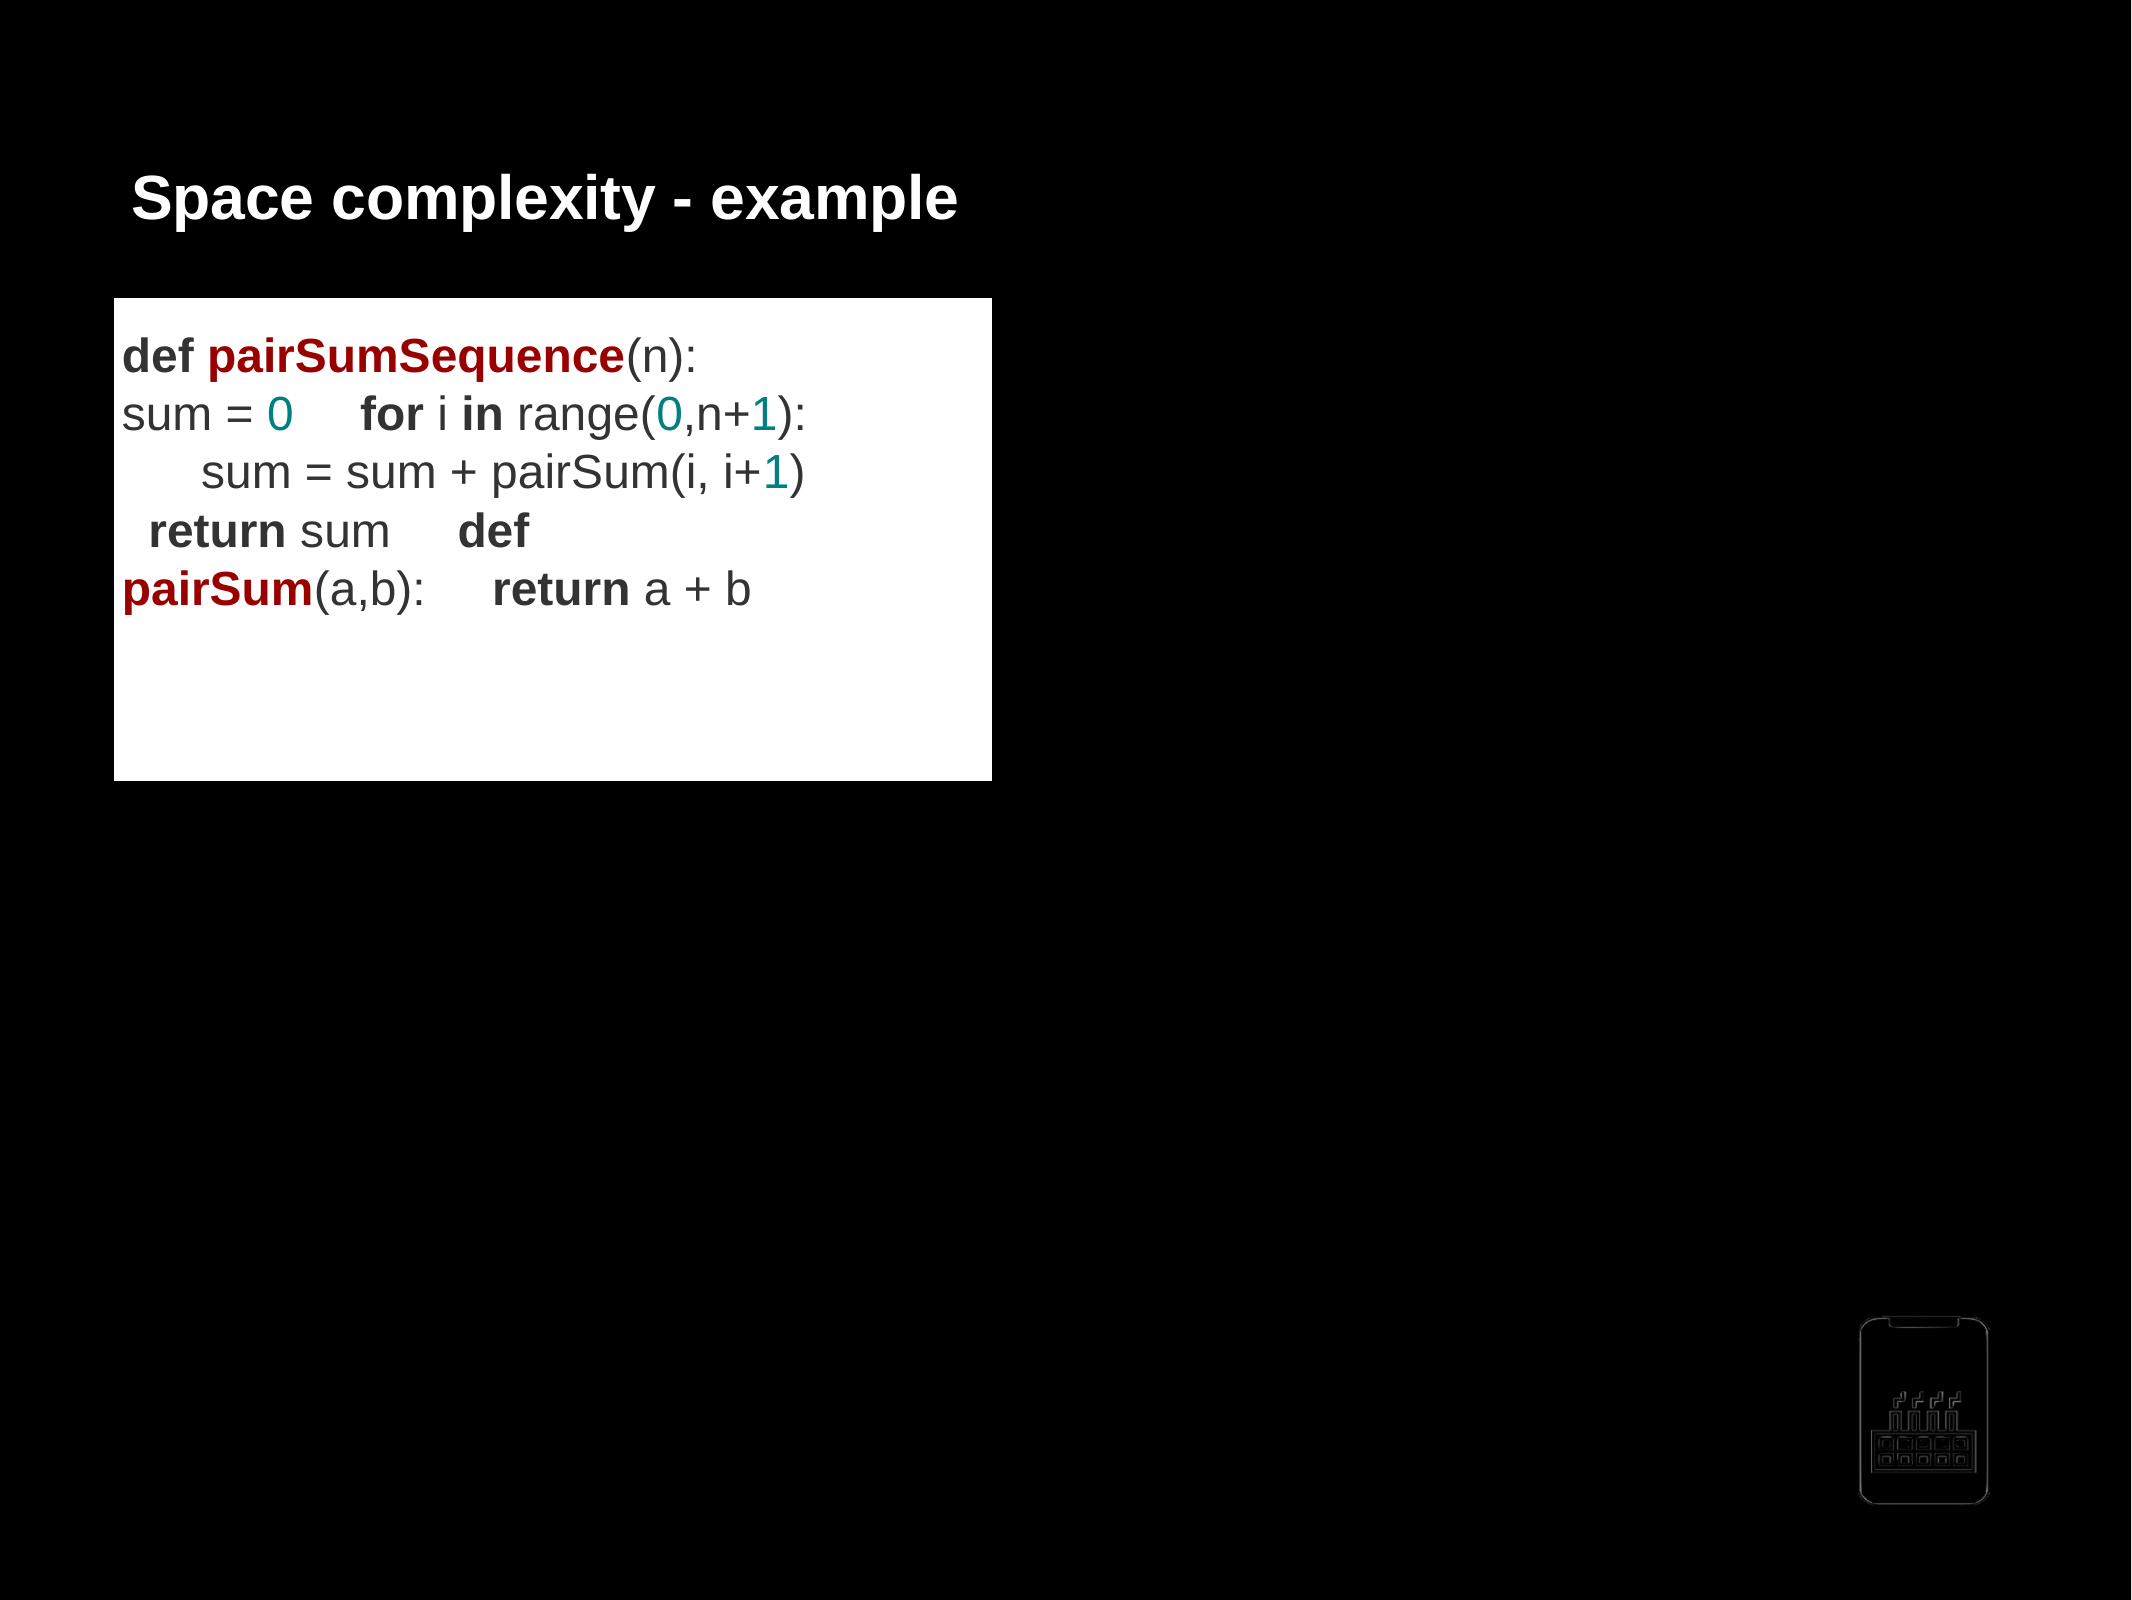

Space complexity - example

def pairSumSequence(n):     sum = 0     for i in range(0,n+1):         sum = sum + pairSum(i, i+1)     return sum     def pairSum(a,b):     return a + b
Space complexity : O(1)

AppMillers
www.appmillers.com